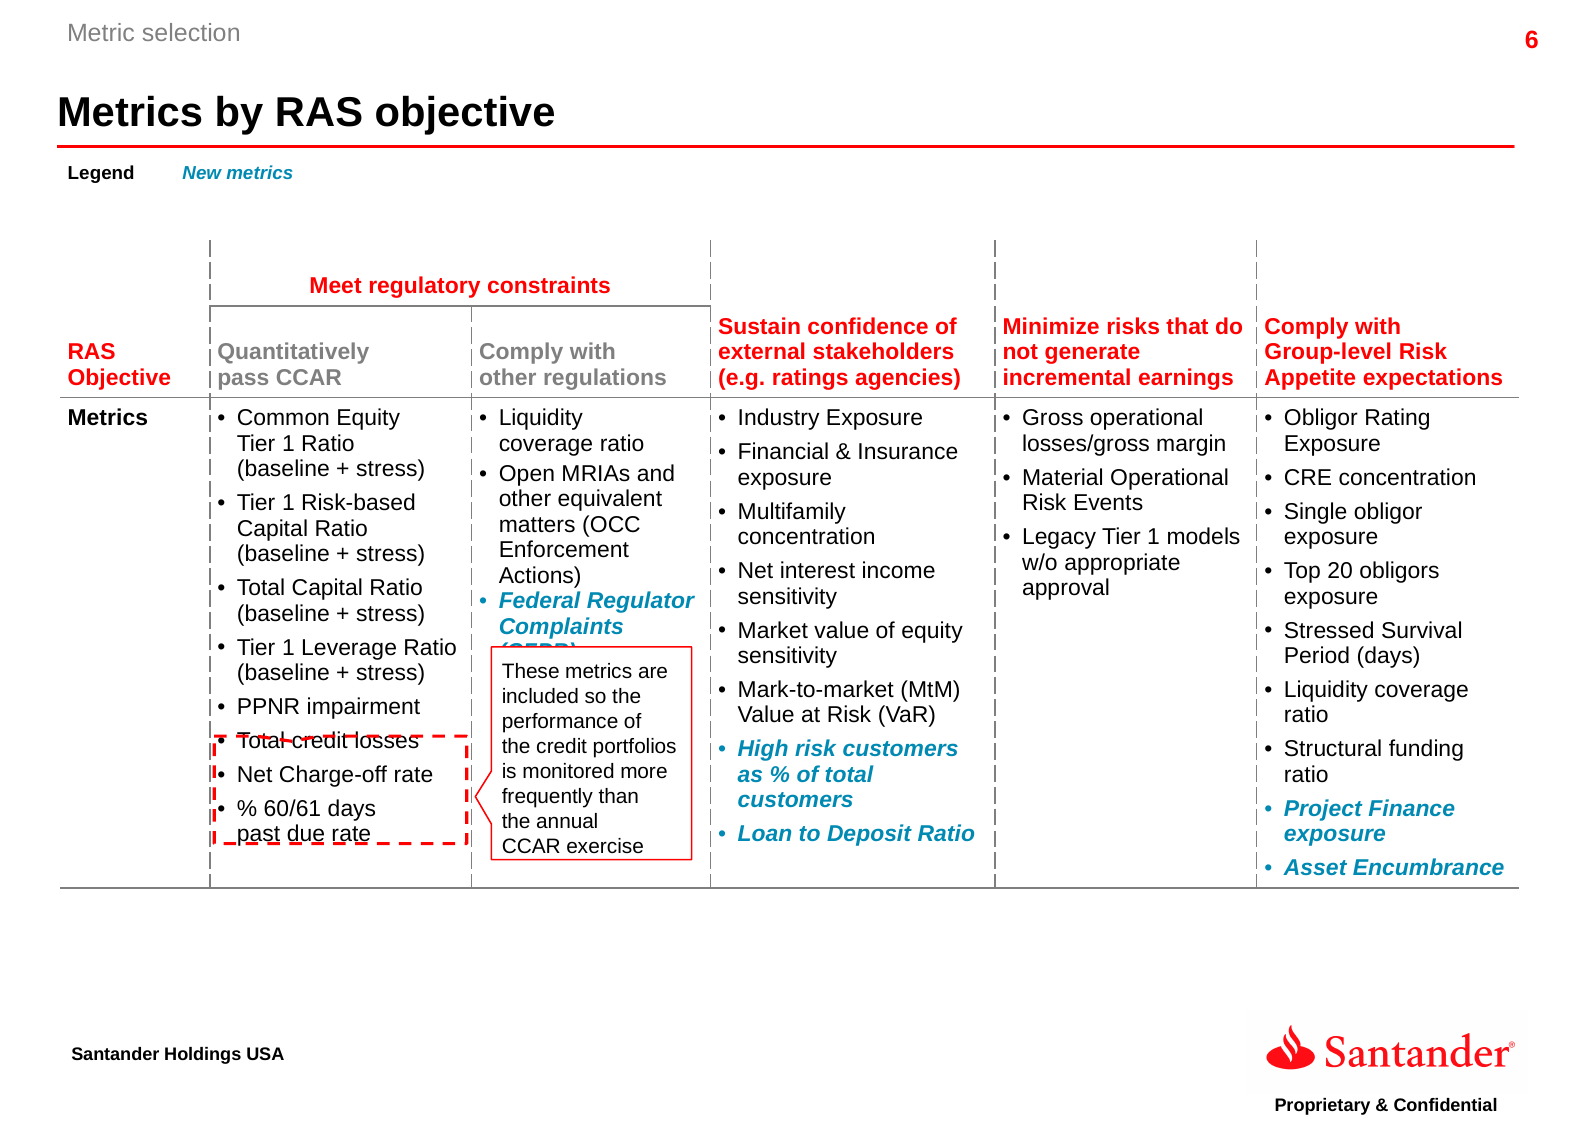

Metric selection
Metrics by RAS objective
Legend
New metrics
| RAS Objective | Meet regulatory constraints |  | Sustain confidence of external stakeholders (e.g. ratings agencies) | Minimize risks that do not generate incremental earnings | Comply with Group-level Risk Appetite expectations |
| --- | --- | --- | --- | --- | --- |
|  | Quantitatively pass CCAR | Comply with other regulations |  |  |  |
| Metrics | Common Equity Tier 1 Ratio (baseline + stress) Tier 1 Risk-based Capital Ratio (baseline + stress) Total Capital Ratio (baseline + stress) Tier 1 Leverage Ratio (baseline + stress) PPNR impairment Total credit losses Net Charge-off rate % 60/61 days past due rate | Liquidity coverage ratio Open MRIAs and other equivalent matters (OCC Enforcement Actions) Federal Regulator Complaints (CFPB) | Industry Exposure Financial & Insurance exposure Multifamily concentration Net interest income sensitivity Market value of equity sensitivity Mark-to-market (MtM) Value at Risk (VaR) High risk customers as % of total customers Loan to Deposit Ratio | Gross operational losses/gross margin Material Operational Risk Events Legacy Tier 1 models w/o appropriate approval | Obligor Rating Exposure CRE concentration Single obligor exposure Top 20 obligors exposure Stressed Survival Period (days) Liquidity coverage ratio Structural funding ratio Project Finance exposure Asset Encumbrance |
These metrics are included so the performance of
the credit portfolios is monitored more frequently than
the annual
CCAR exercise